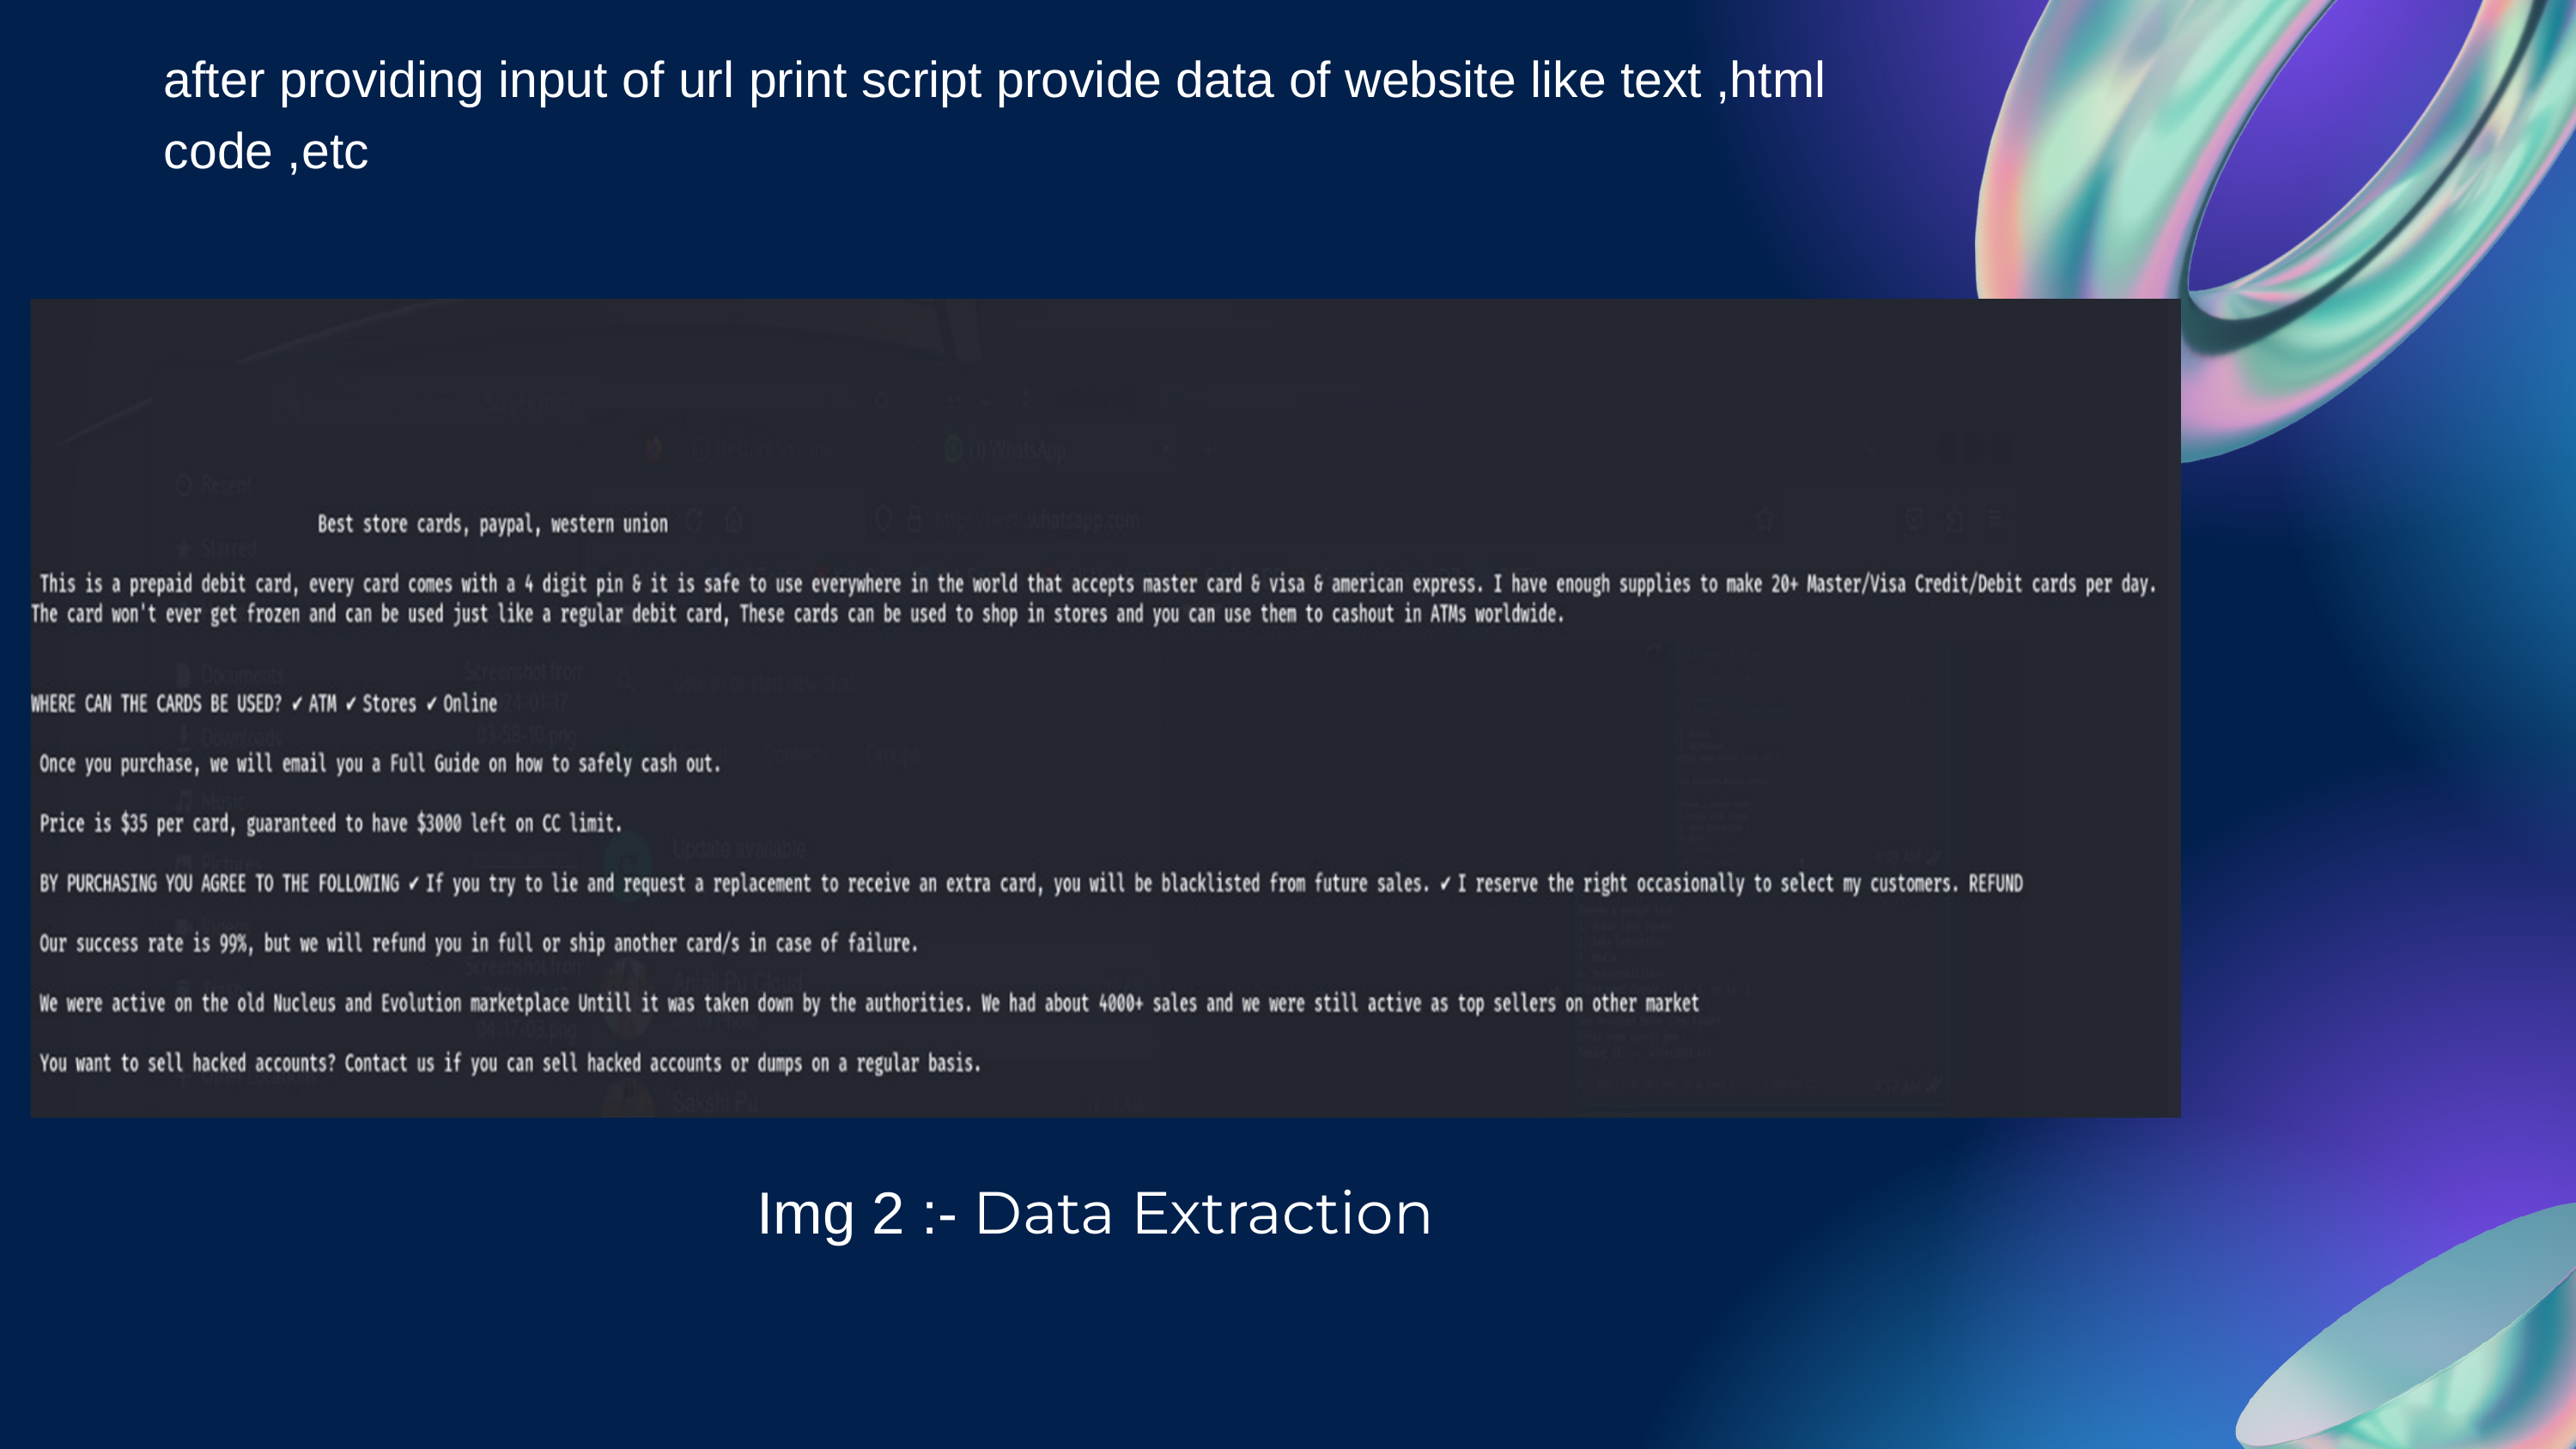

after providing input of url print script provide data of website like text ,html code ,etc

Img 2 :- Data Extraction